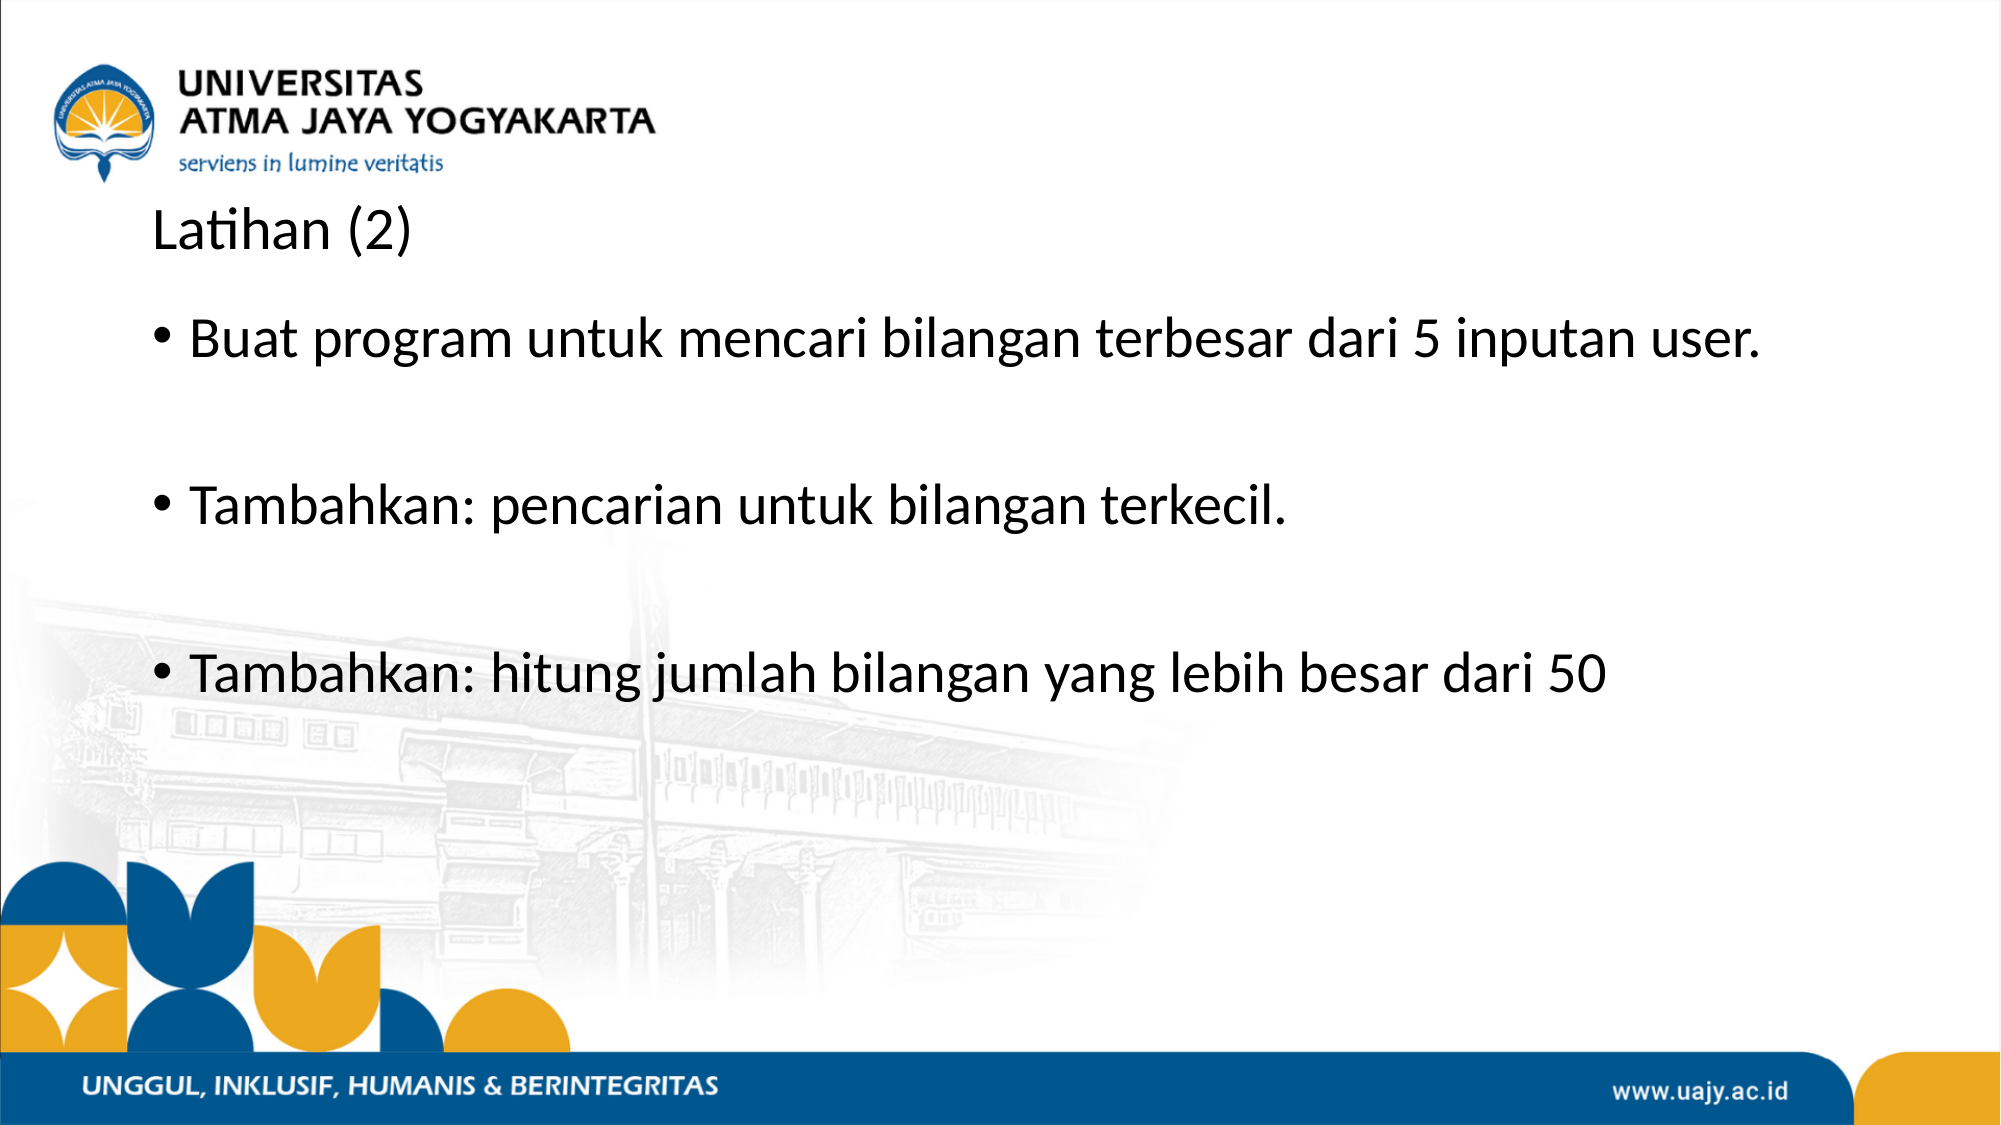

# Latihan (2)
Buat program untuk mencari bilangan terbesar dari 5 inputan user.

Tambahkan: pencarian untuk bilangan terkecil.

Tambahkan: hitung jumlah bilangan yang lebih besar dari 50